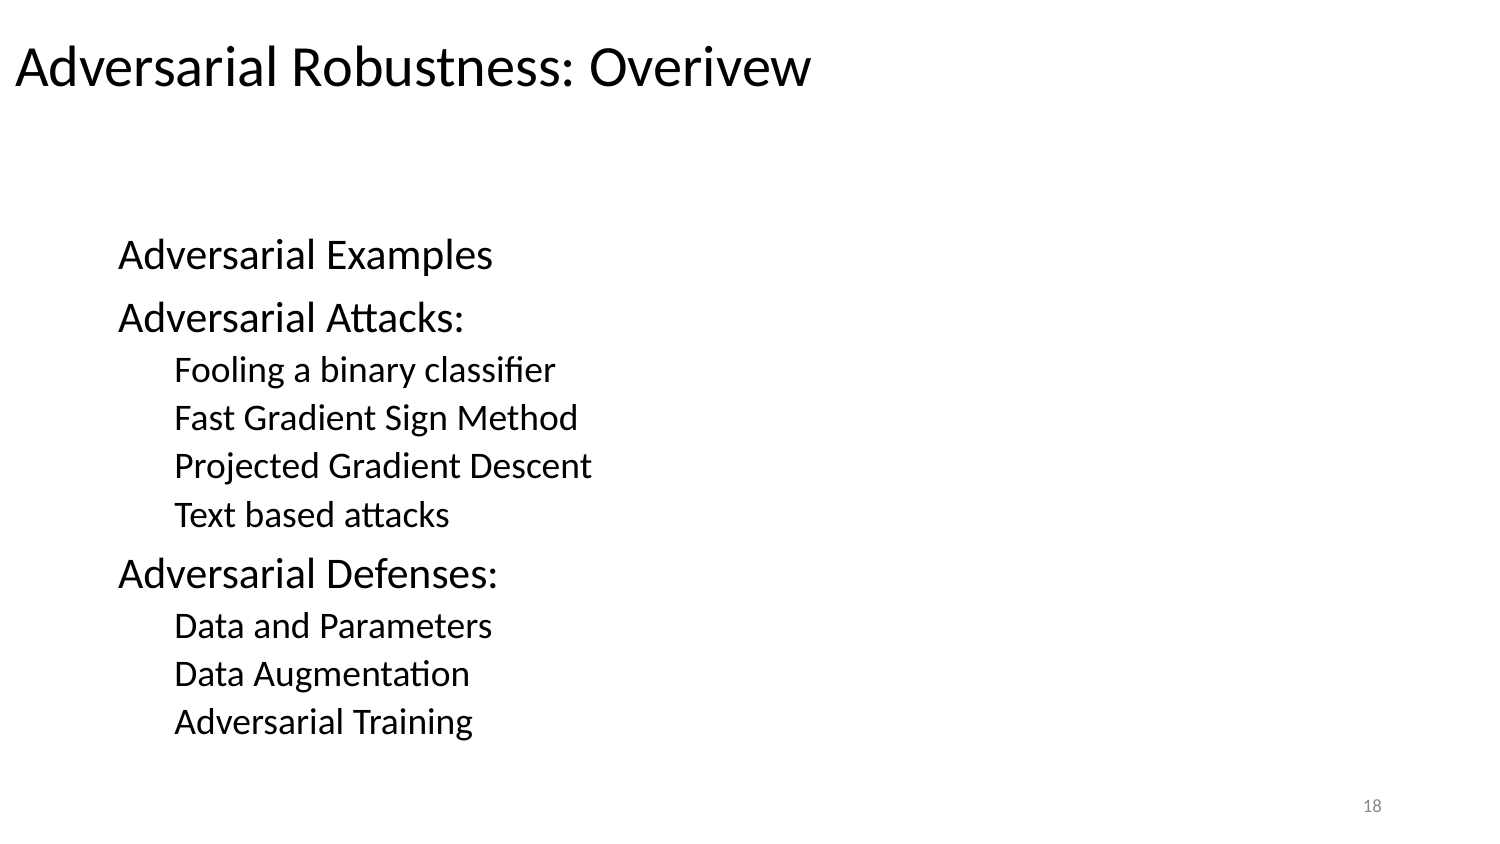

# Adversarial Robustness: Overivew
Adversarial Examples
Adversarial Attacks:
Fooling a binary classifier
Fast Gradient Sign Method
Projected Gradient Descent
Text based attacks
Adversarial Defenses:
Data and Parameters
Data Augmentation
Adversarial Training

18